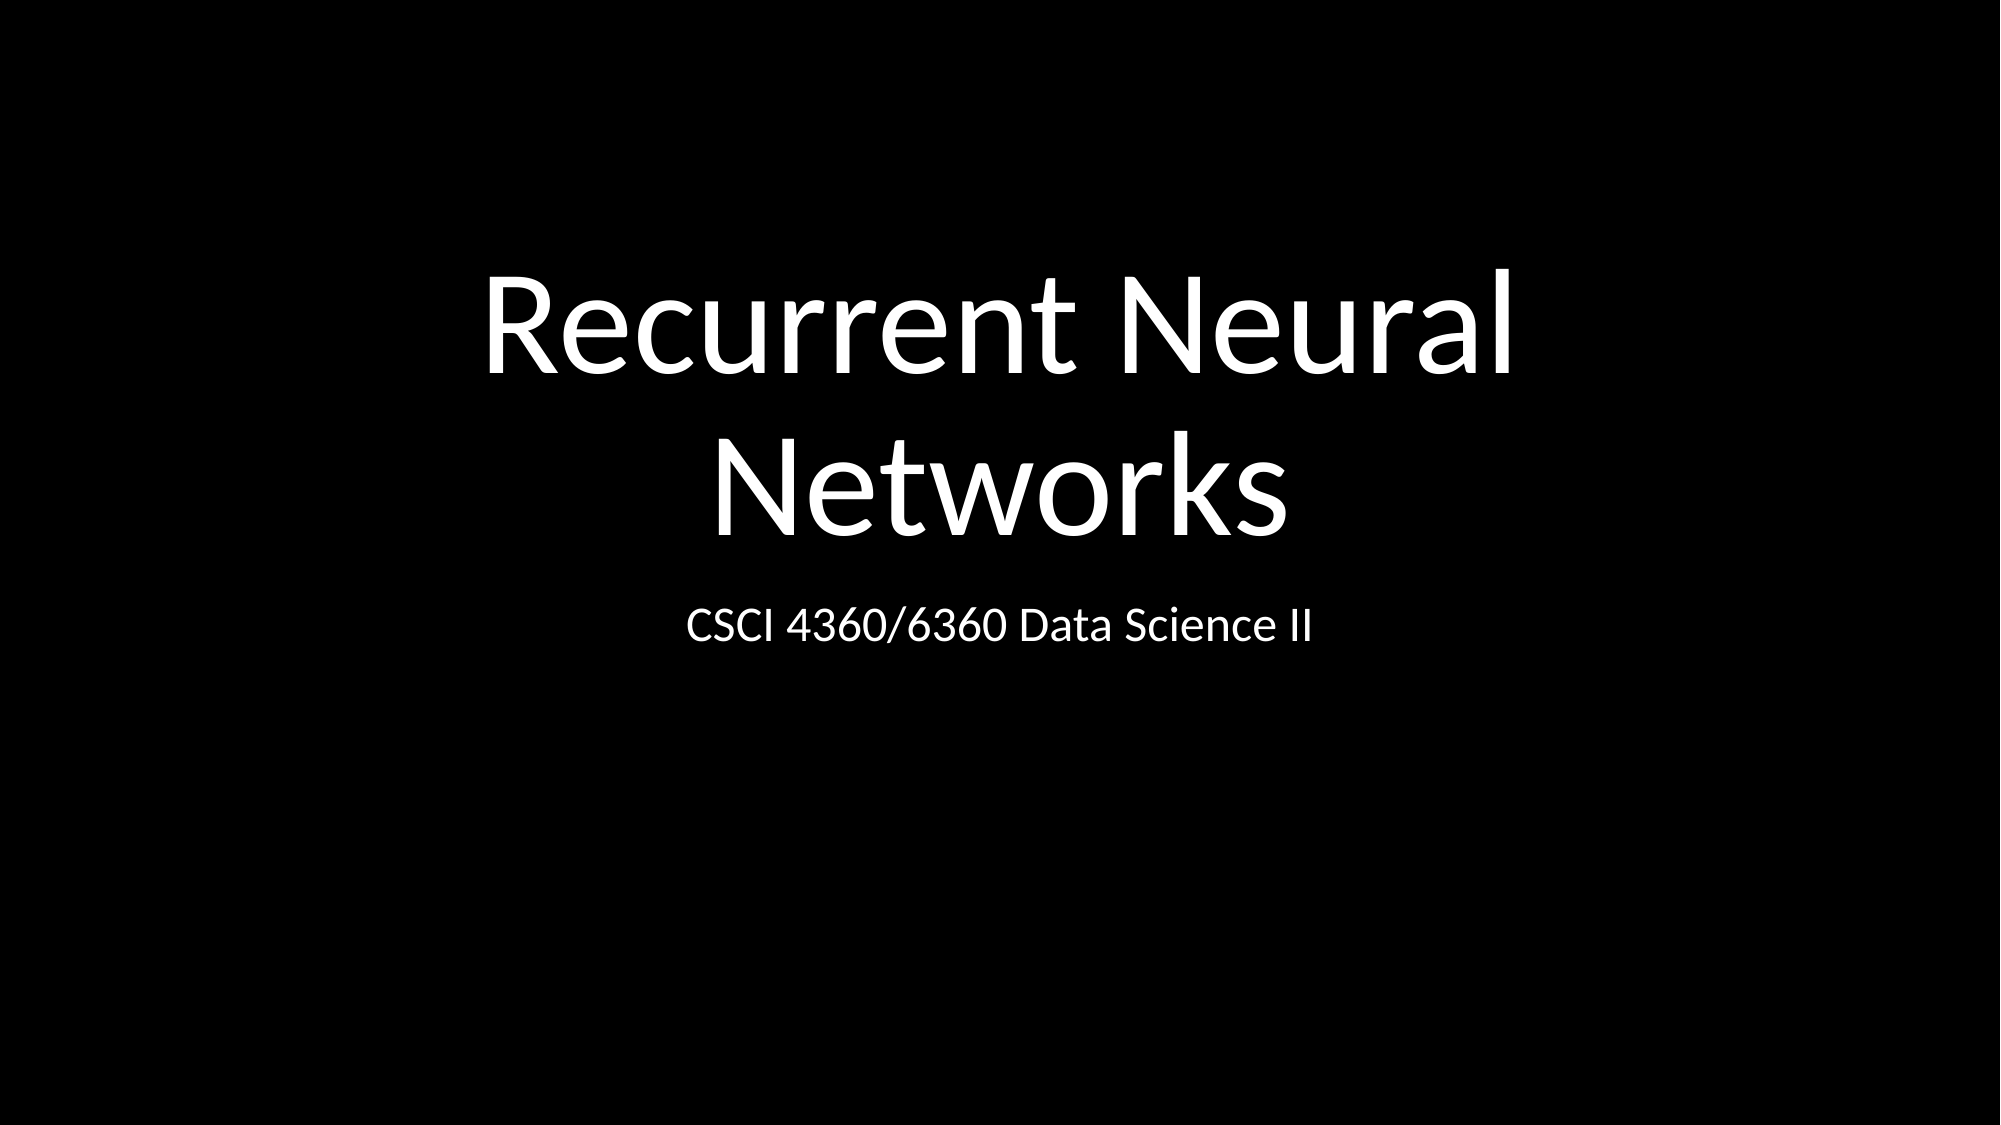

# Recurrent Neural Networks
CSCI 4360/6360 Data Science II